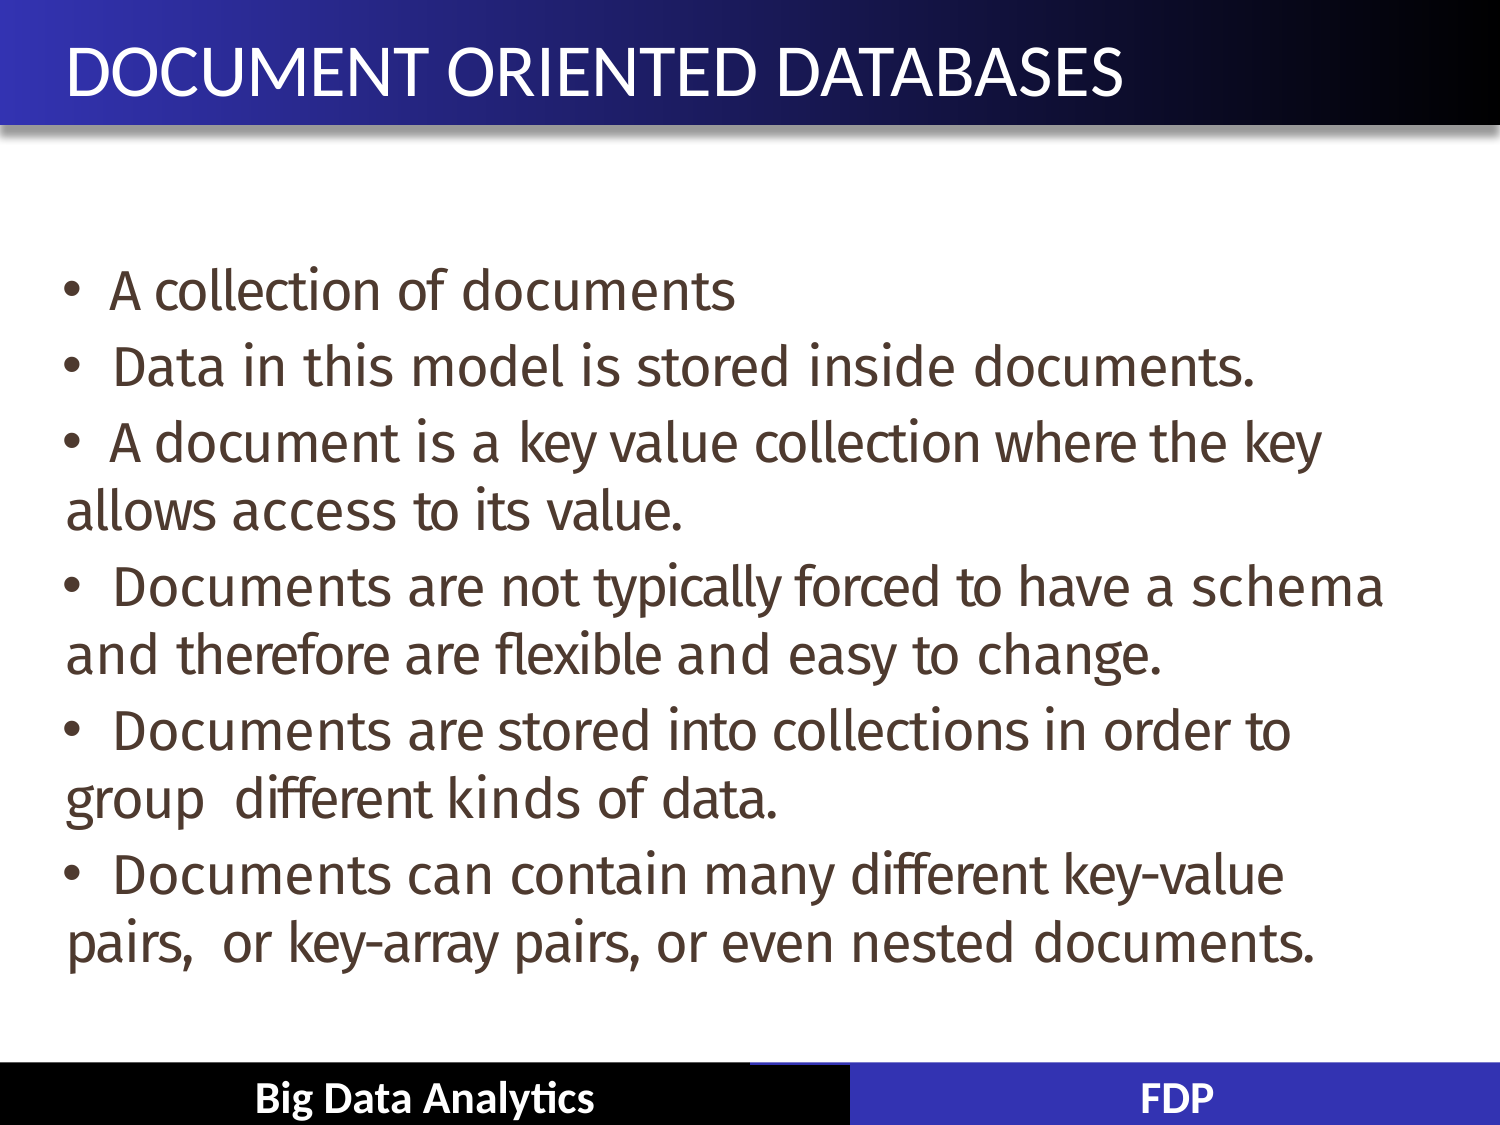

# DOCUMENT ORIENTED DATABASES
  A collection of documents
  Data in this model is stored inside documents.
  A document is a key value collection where the key  allows access to its value.
  Documents are not typically forced to have a schema  and therefore are flexible and easy to change.
  Documents are stored into collections in order to group  different kinds of data.
  Documents can contain many different key-value pairs,  or key-array pairs, or even nested documents.
Big Data Analytics
FDP